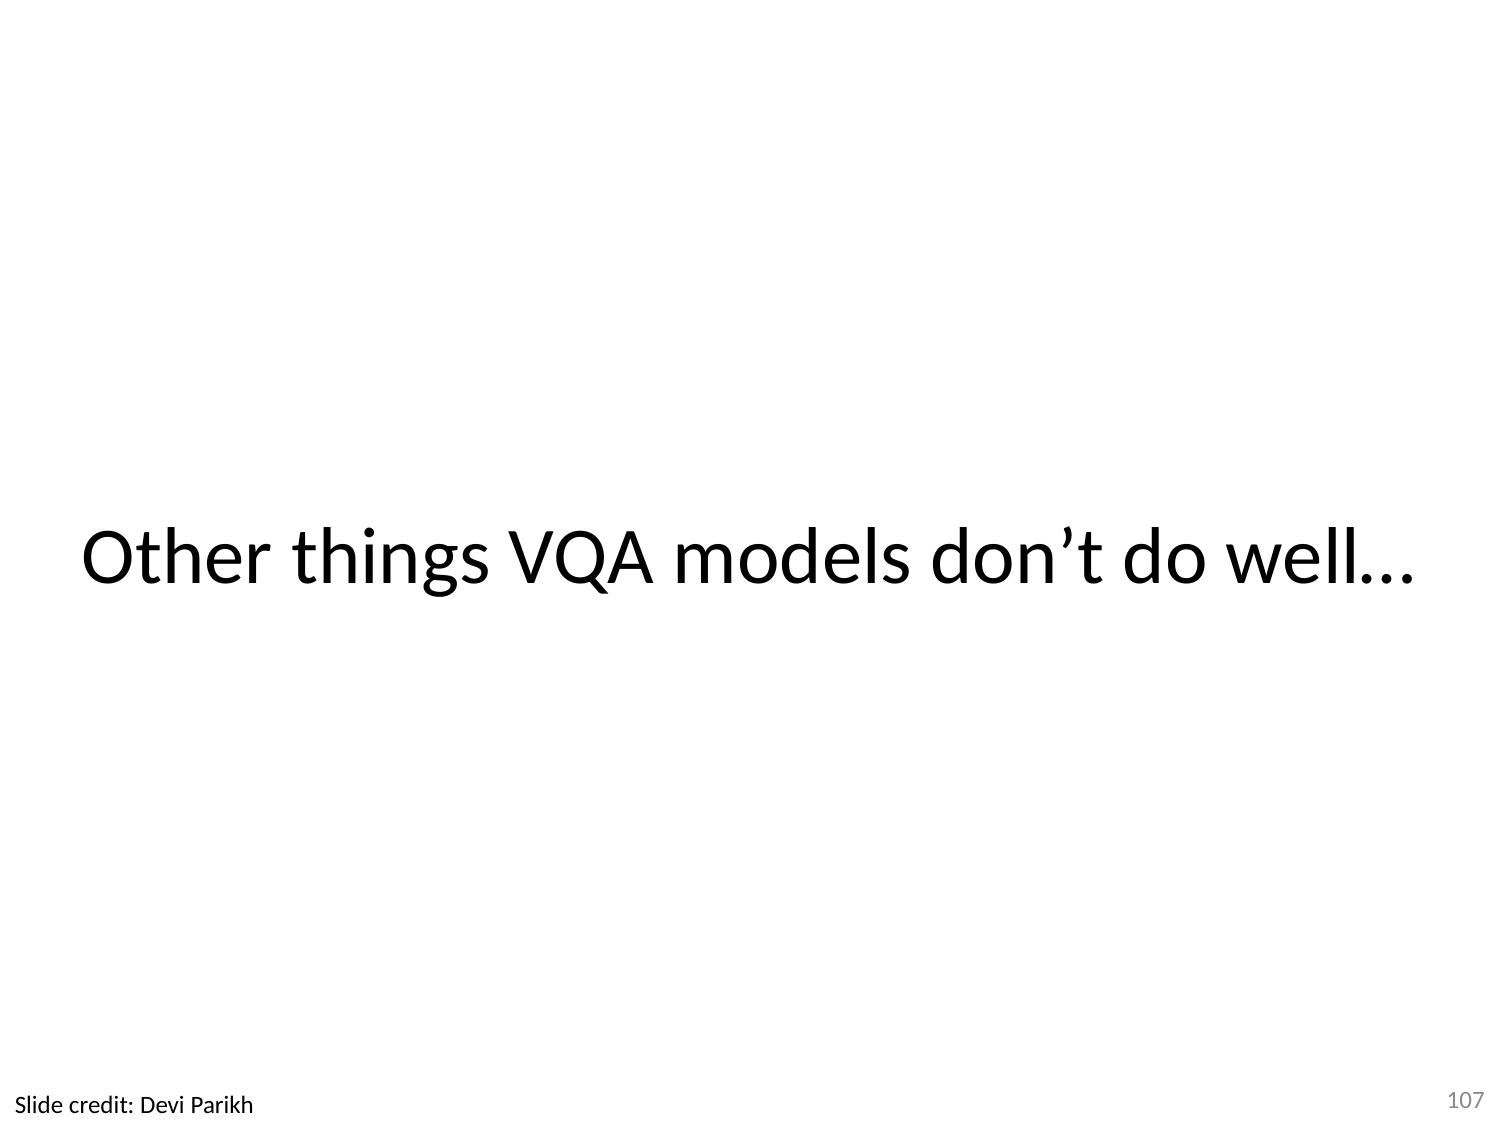

# Other things VQA models don’t do well…
107